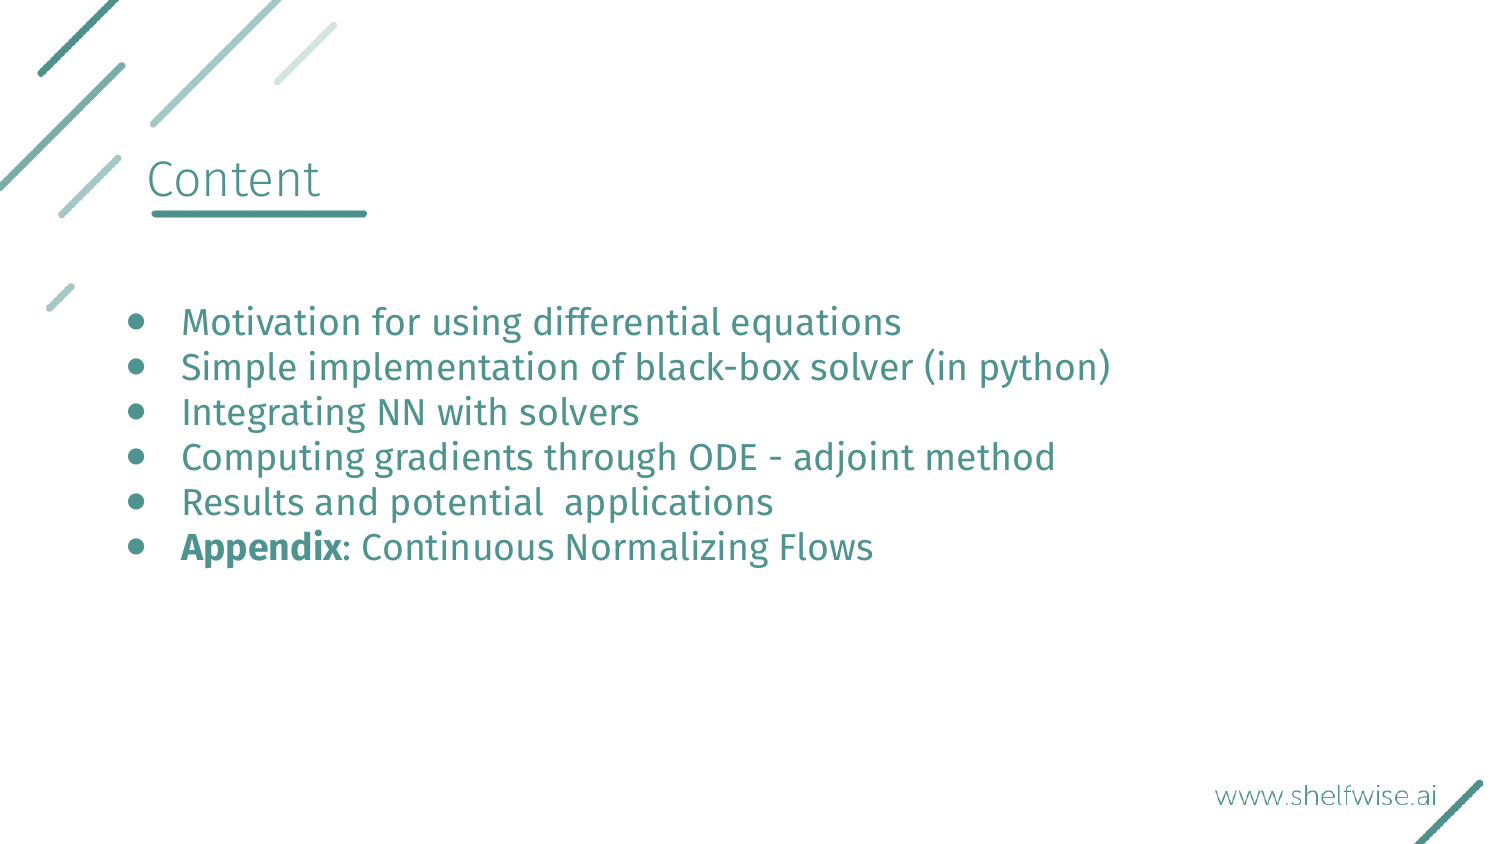

# Content

Motivation for using differential equations
Simple implementation of black-box solver (in python)
Integrating NN with solvers
Computing gradients through ODE - adjoint method
Results and potential  applications
Appendix: Continuous Normalizing Flows